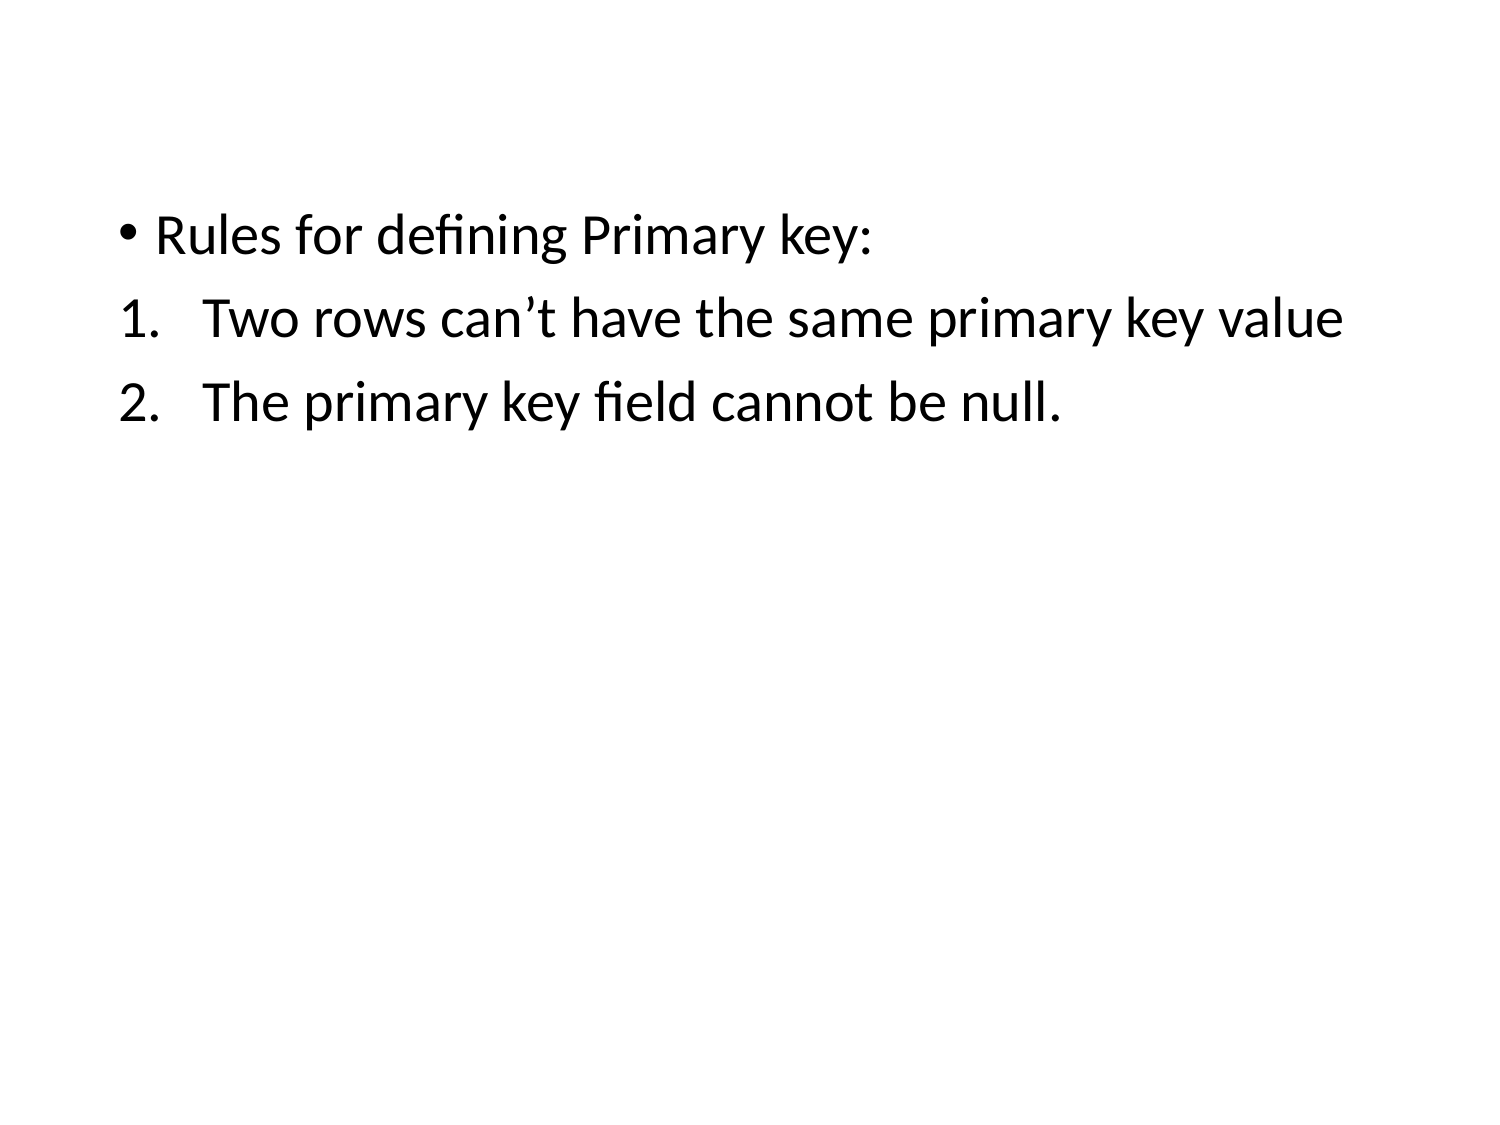

Rules for defining Primary key:
Two rows can’t have the same primary key value
The primary key field cannot be null.